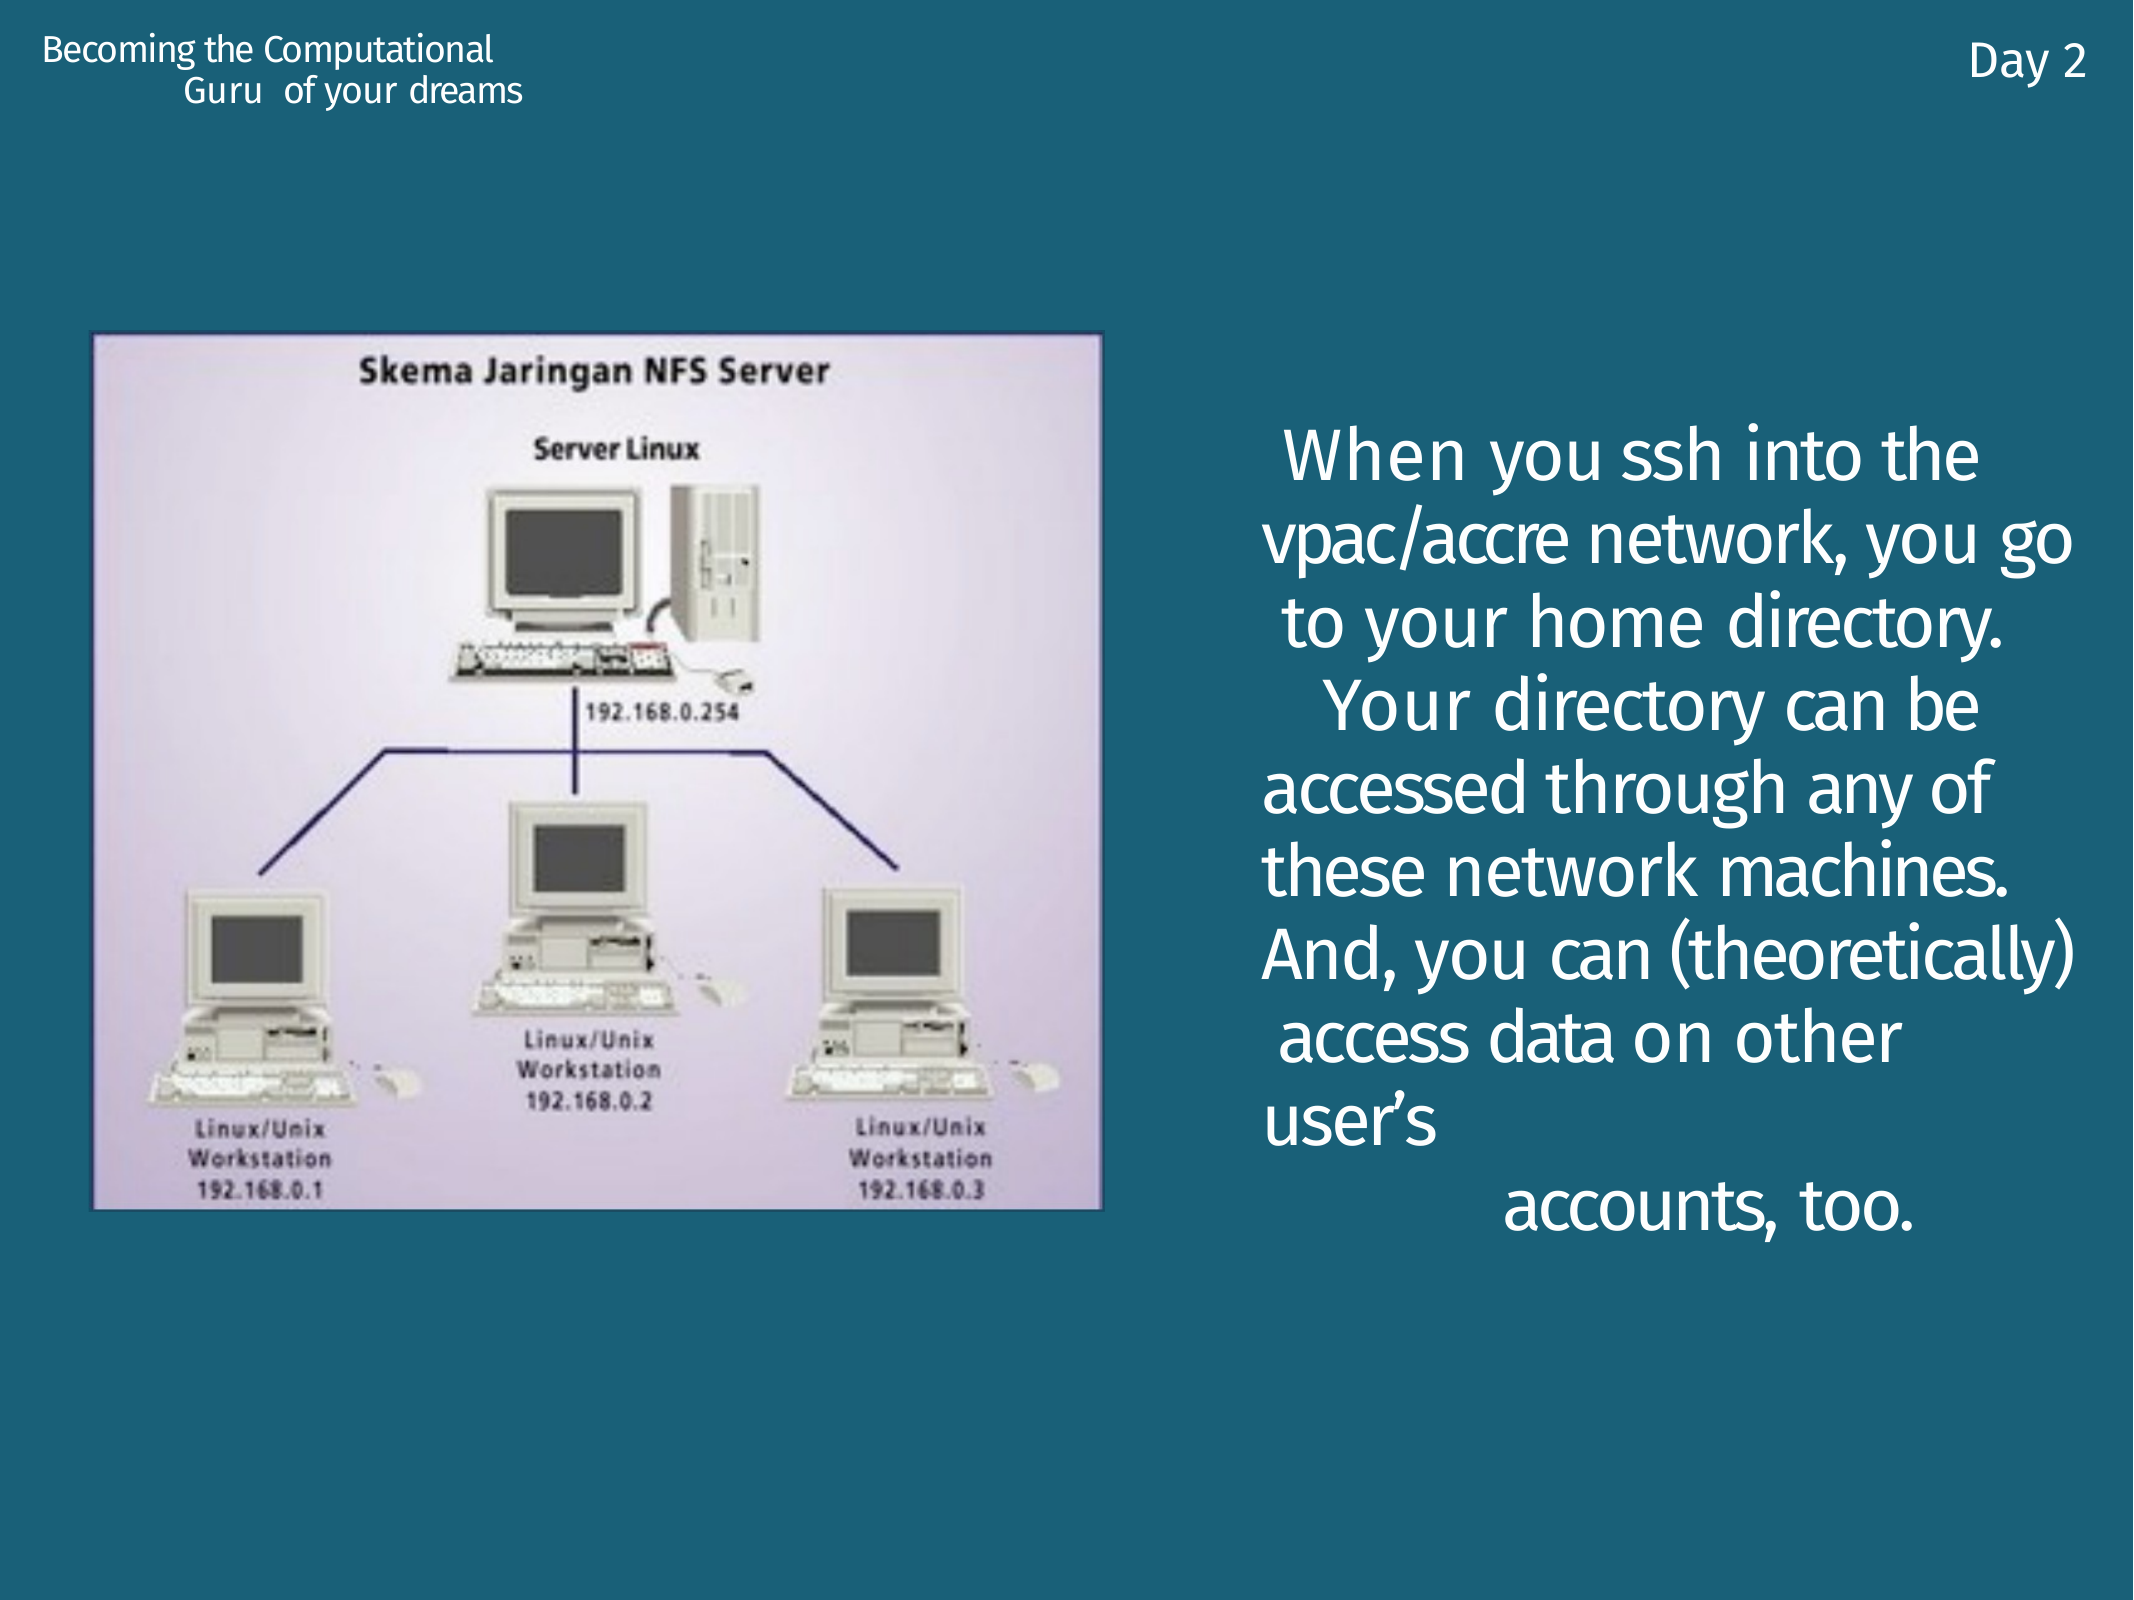

Becoming the Computational Guru  of your dreams
Day 2

When you ssh into the  vpac/accre network, you go  to your home directory.
Your directory can be  accessed through any of  these network machines.  And, you can (theoretically)  access data on other user’s
accounts, too.